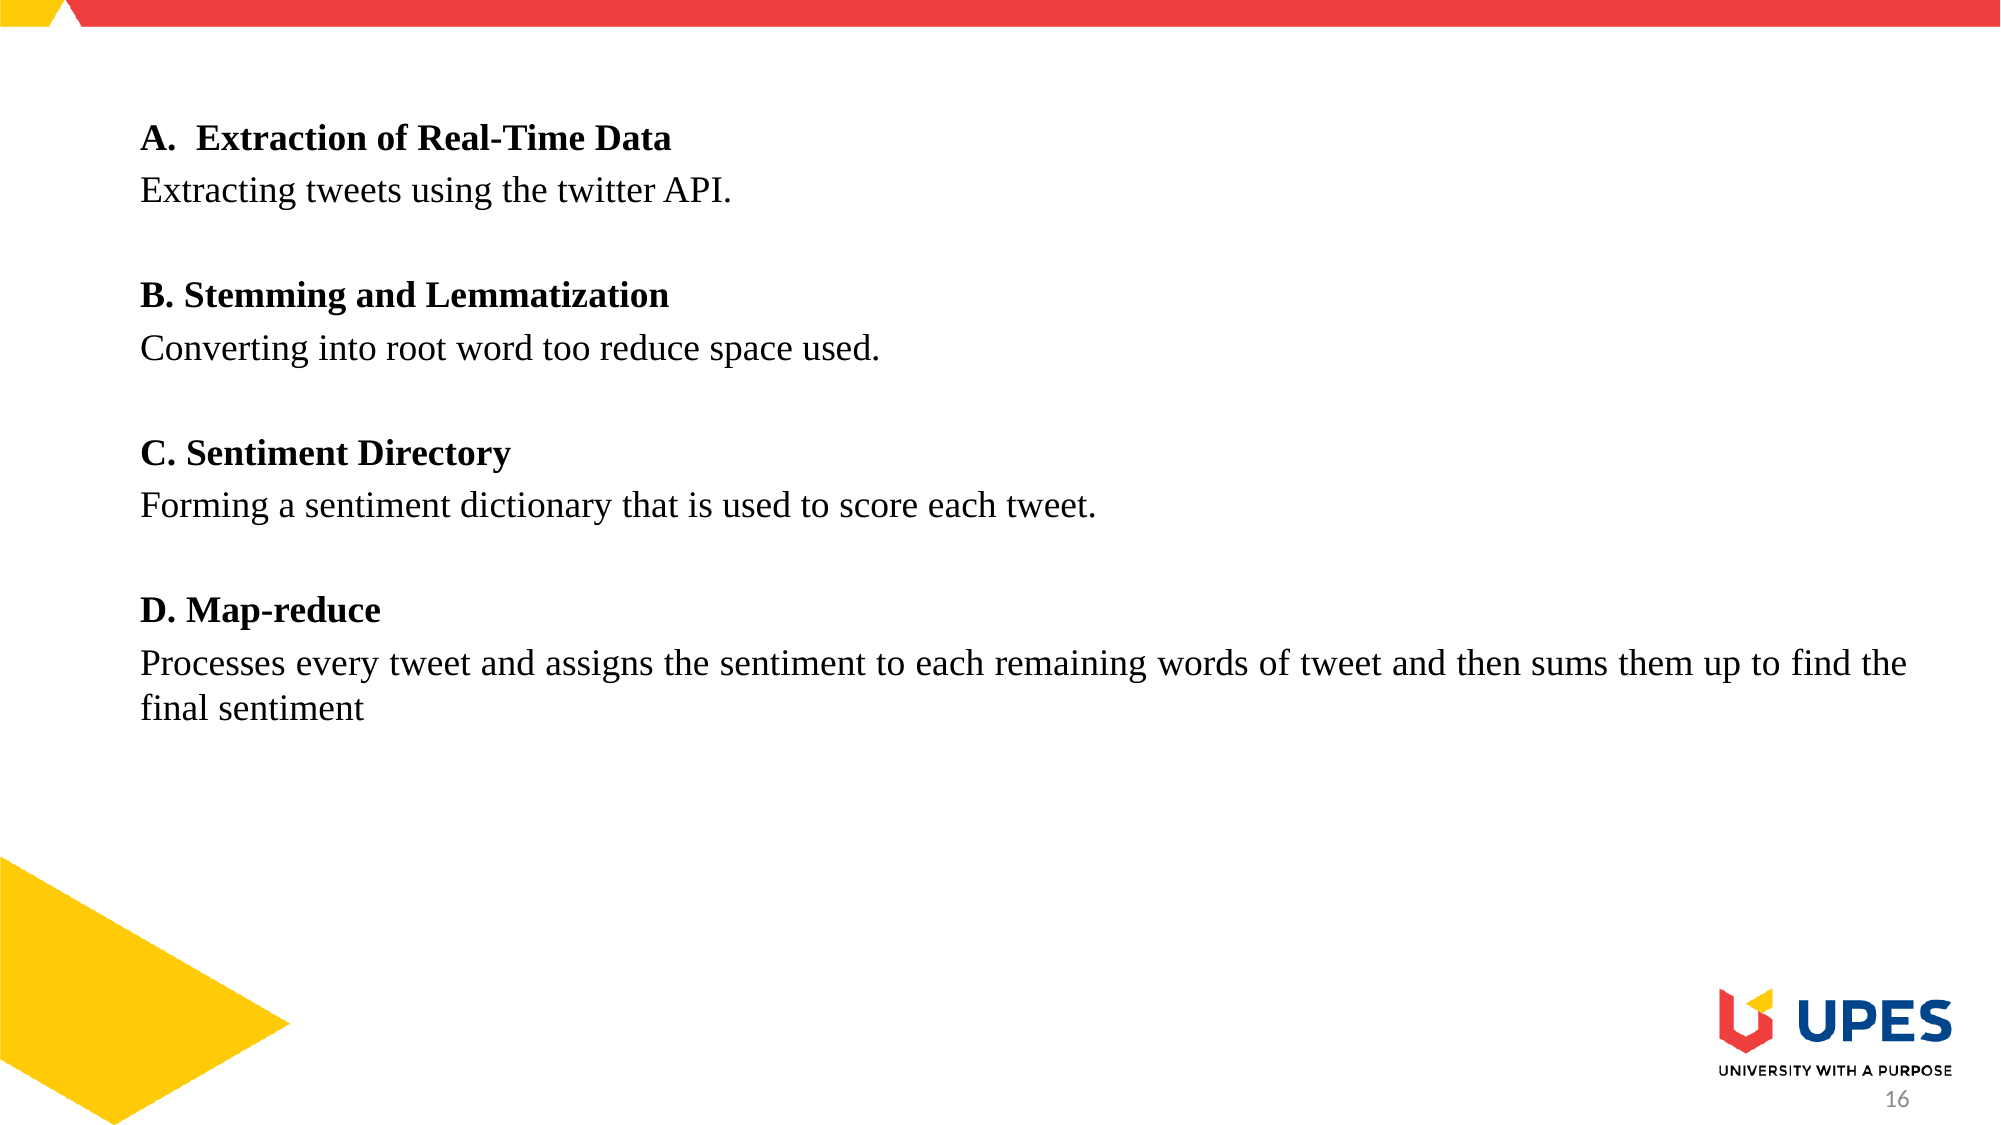

Extraction of Real-Time Data
Extracting tweets using the twitter API.

B. Stemming and Lemmatization
Converting into root word too reduce space used.

C. Sentiment Directory
Forming a sentiment dictionary that is used to score each tweet.

D. Map-reduce
Processes every tweet and assigns the sentiment to each remaining words of tweet and then sums them up to find the final sentiment